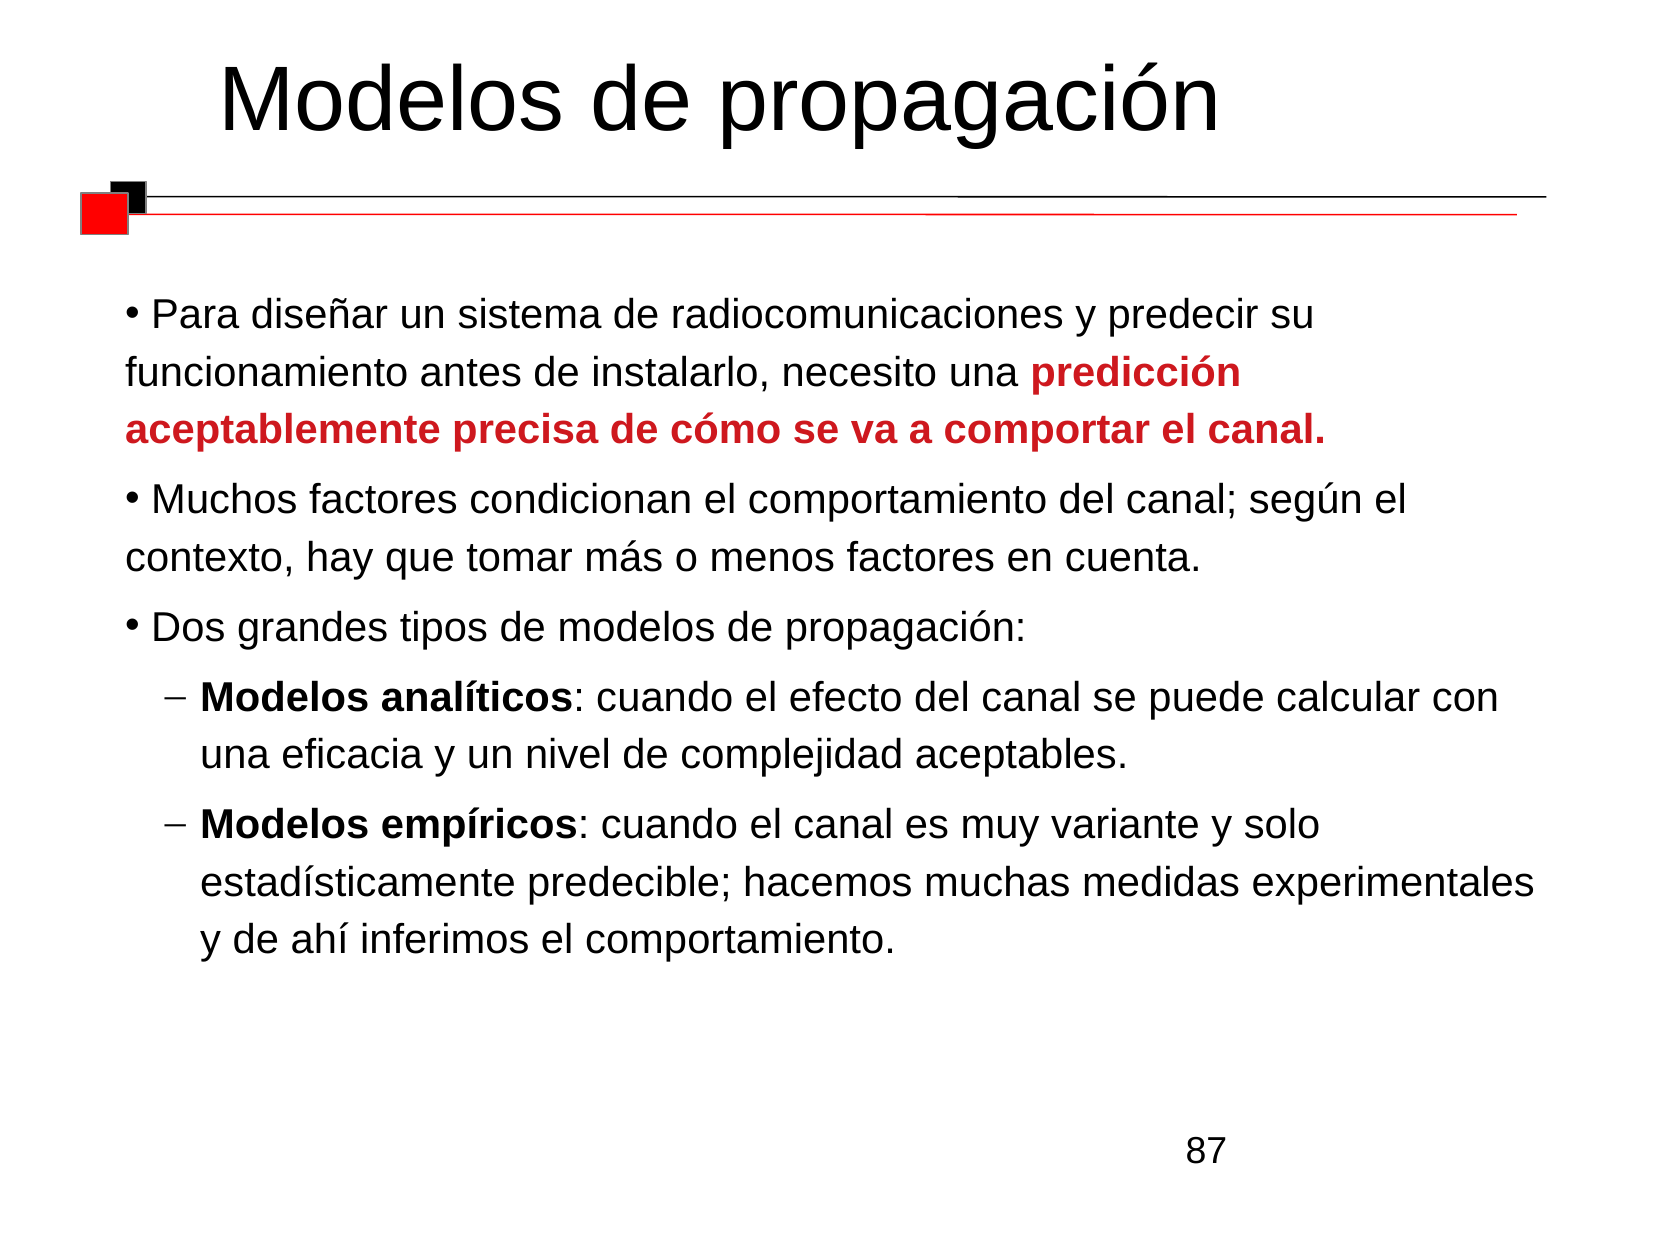

Modelos de propagación

 Para diseñar un sistema de radiocomunicaciones y predecir su funcionamiento antes de instalarlo, necesito una predicción aceptablemente precisa de cómo se va a comportar el canal.
 Muchos factores condicionan el comportamiento del canal; según el contexto, hay que tomar más o menos factores en cuenta.
 Dos grandes tipos de modelos de propagación:
Modelos analíticos: cuando el efecto del canal se puede calcular con una eficacia y un nivel de complejidad aceptables.
Modelos empíricos: cuando el canal es muy variante y solo estadísticamente predecible; hacemos muchas medidas experimentales y de ahí inferimos el comportamiento.
87